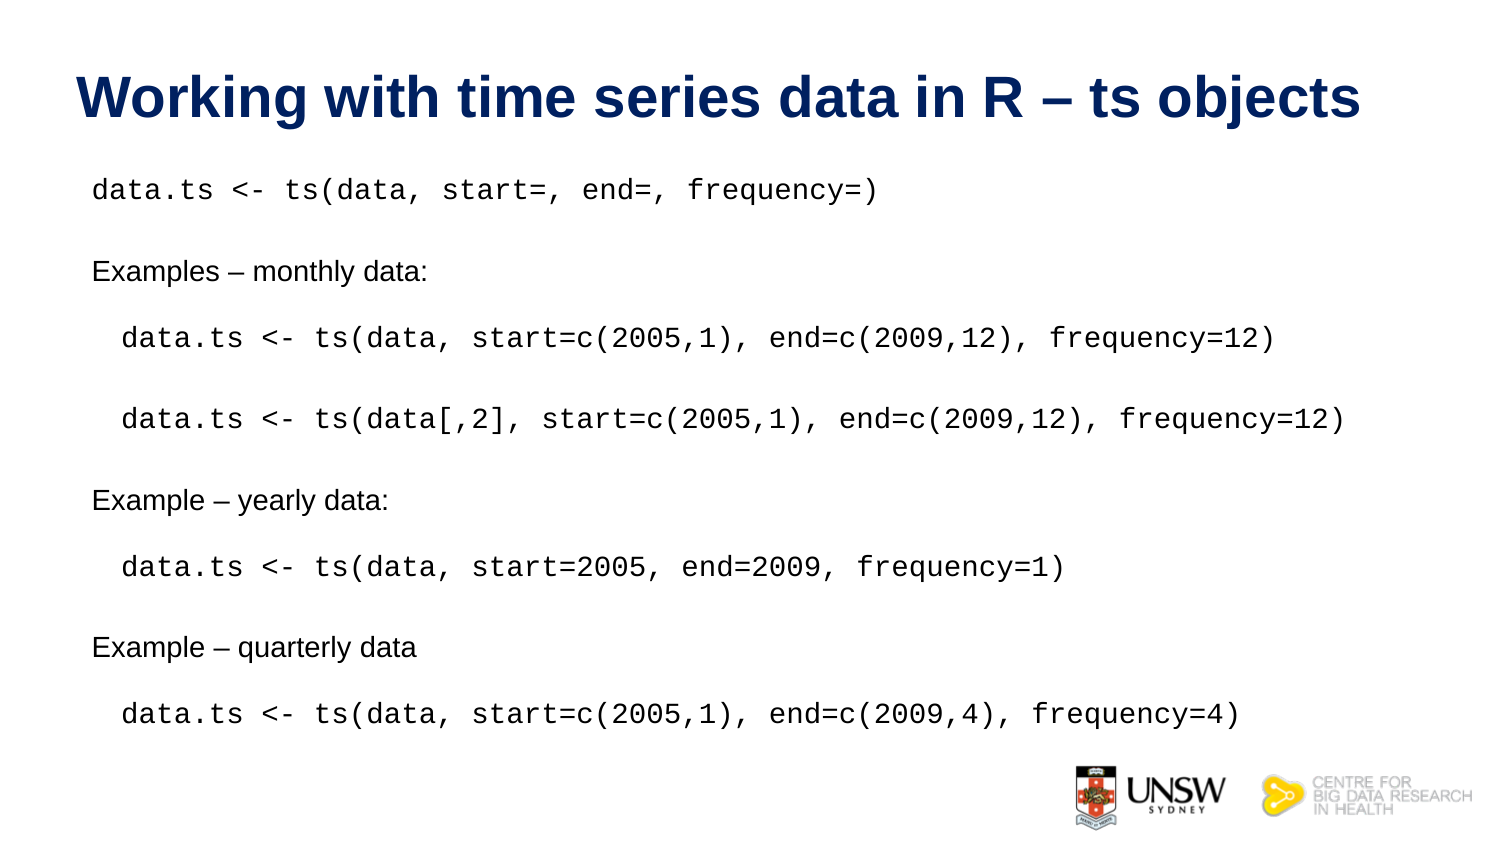

# Working with time series data in R – ts objects
data.ts <- ts(data, start=, end=, frequency=)

Examples – monthly data:
data.ts <- ts(data, start=c(2005,1), end=c(2009,12), frequency=12)

data.ts <- ts(data[,2], start=c(2005,1), end=c(2009,12), frequency=12)

Example – yearly data:
data.ts <- ts(data, start=2005, end=2009, frequency=1)

Example – quarterly data
data.ts <- ts(data, start=c(2005,1), end=c(2009,4), frequency=4)